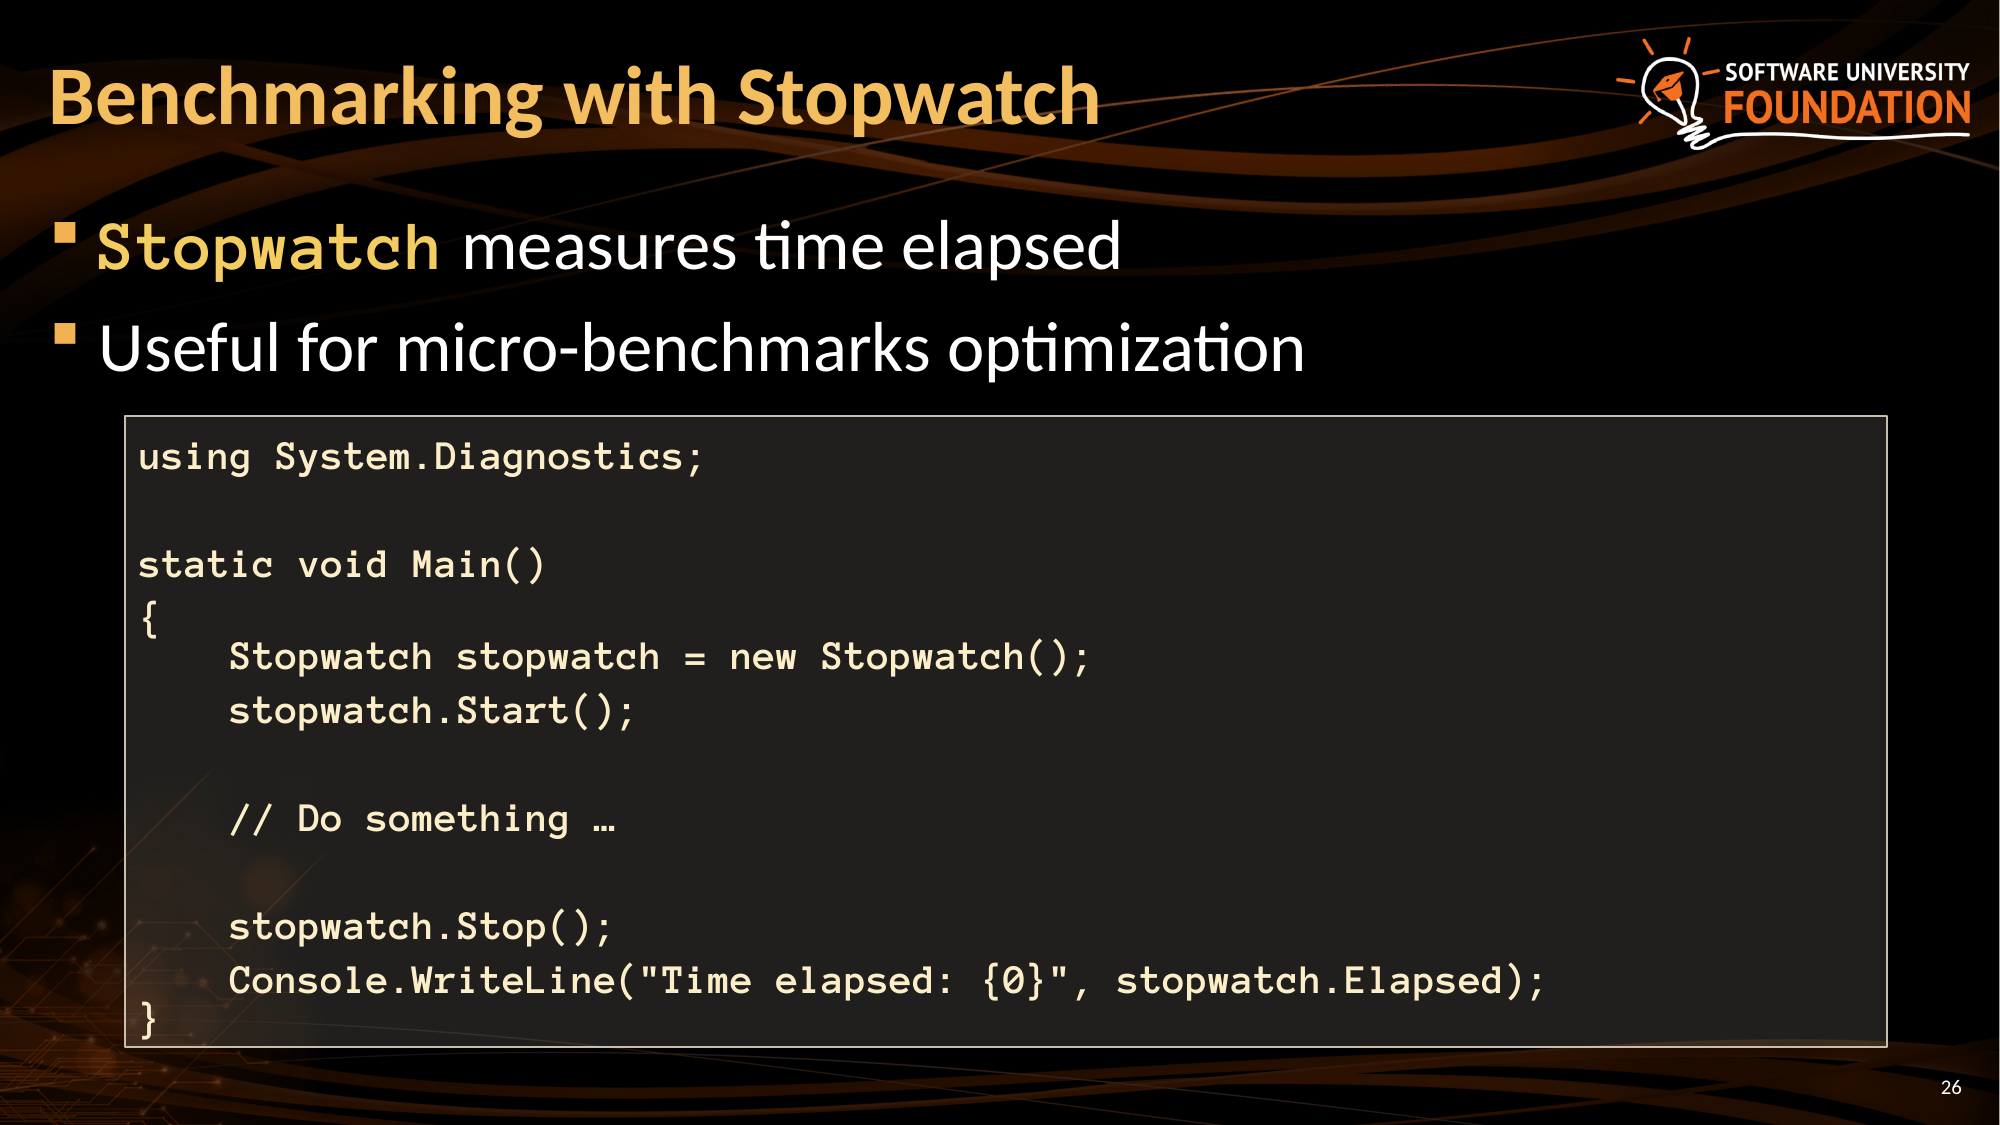

# Benchmarking with Stopwatch
Stopwatch measures time elapsed
Useful for micro-benchmarks optimization
using System.Diagnostics;

static void Main()
{
    Stopwatch stopwatch = new Stopwatch();
    stopwatch.Start();

    // Do something …

    stopwatch.Stop();
    Console.WriteLine("Time elapsed: {0}", stopwatch.Elapsed);
}
26